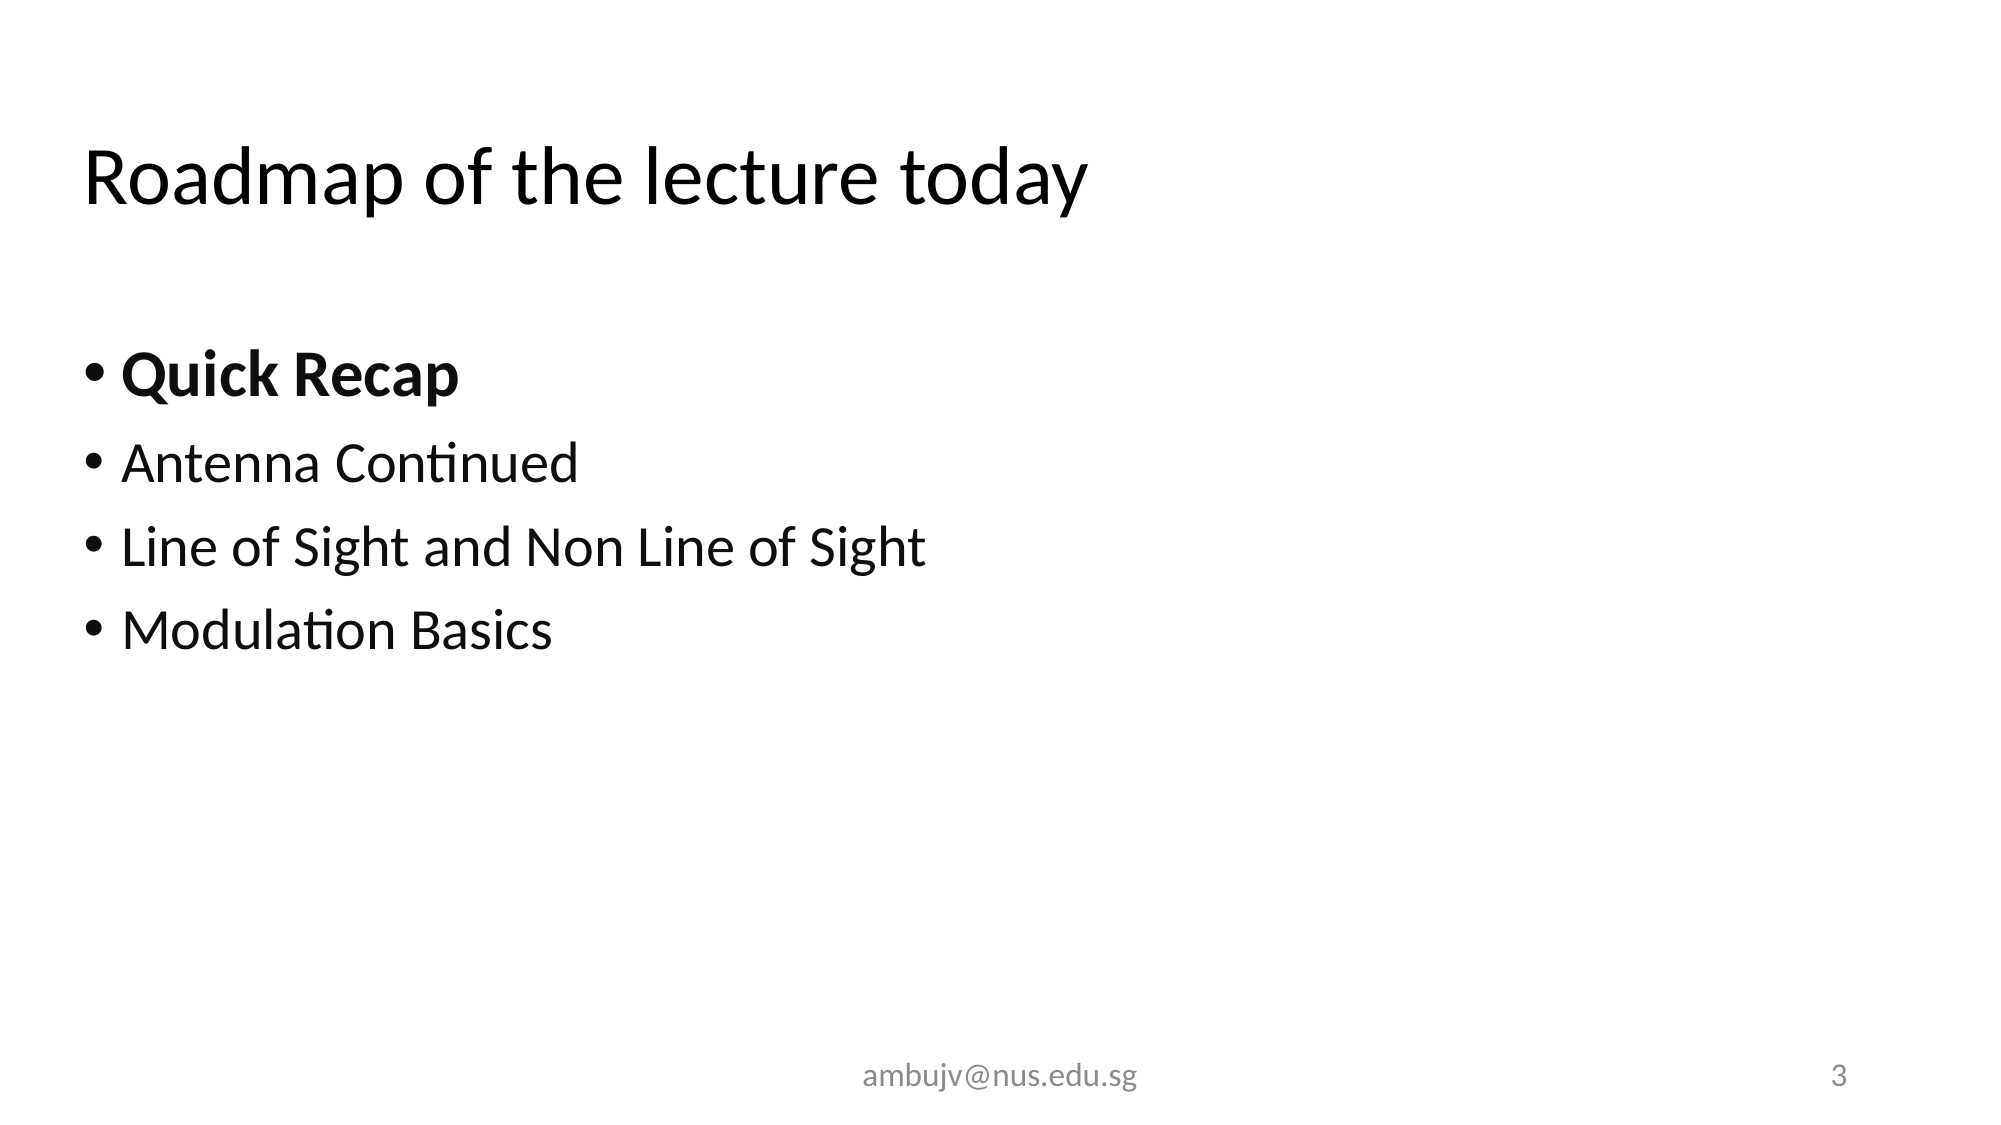

# Roadmap of the lecture today
Quick Recap
Antenna Continued
Line of Sight and Non Line of Sight
Modulation Basics

ambujv@nus.edu.sg
3